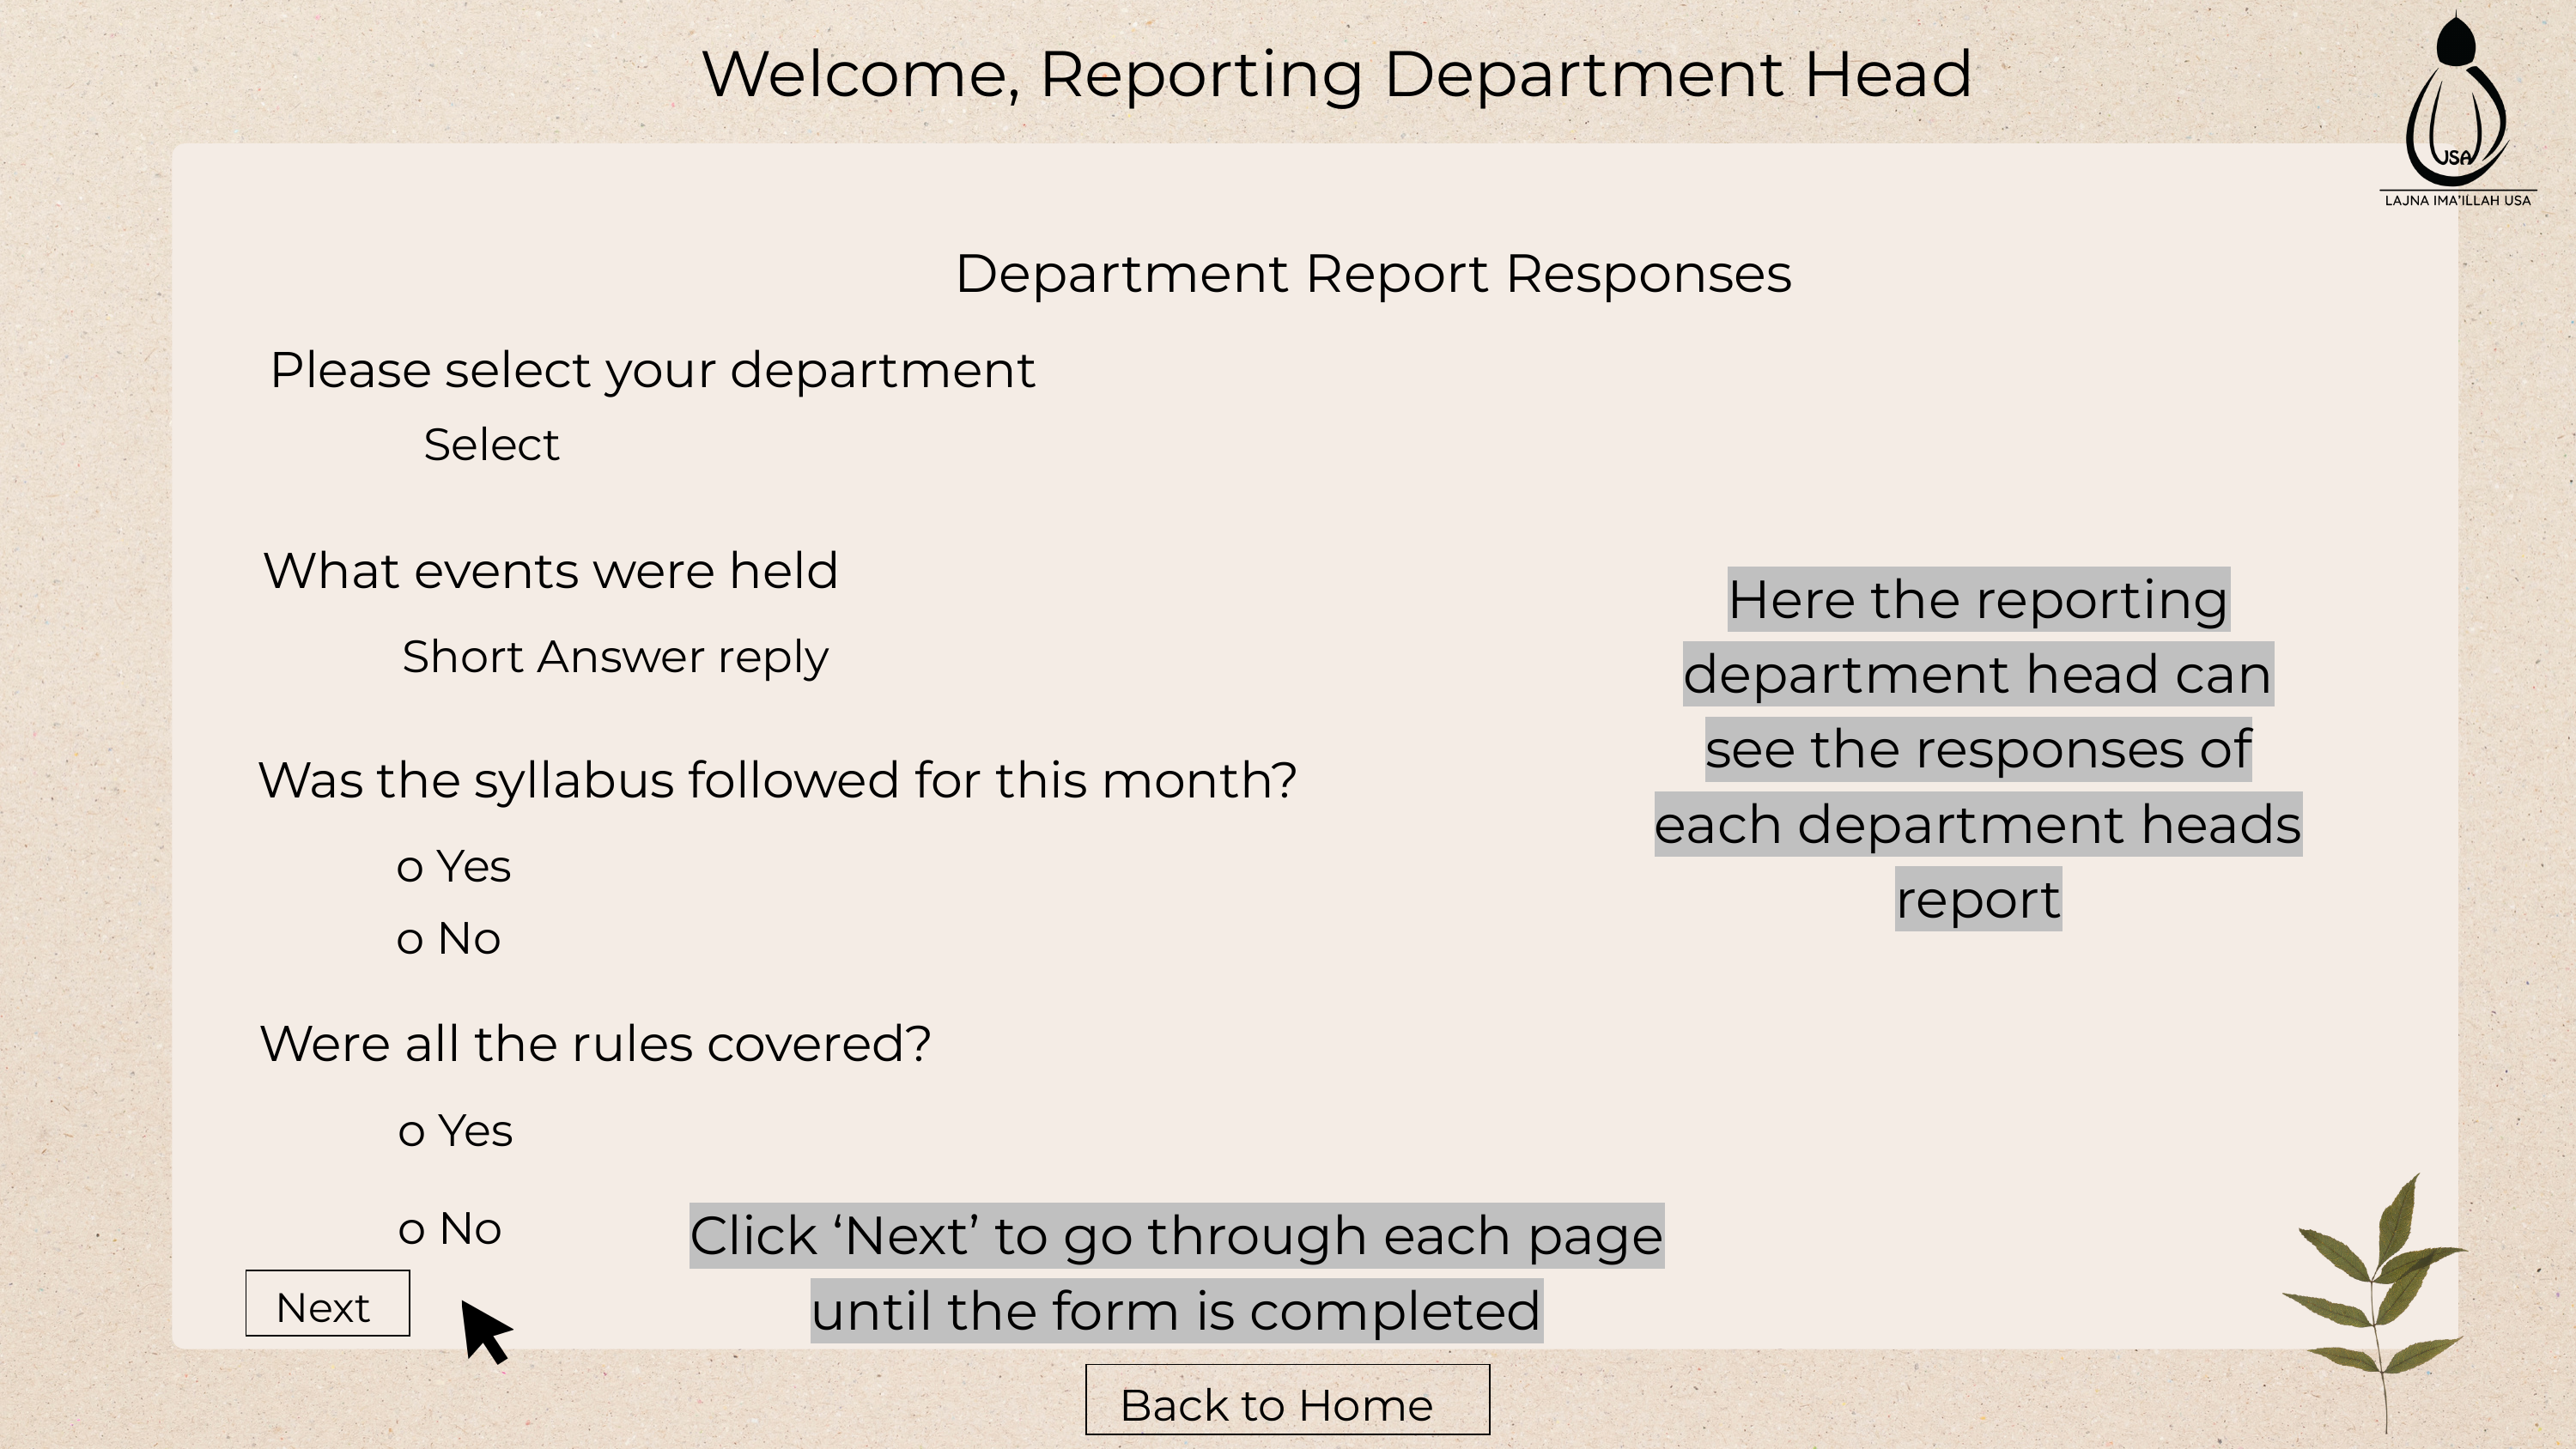

Welcome, Reporting Department Head

Department Report Responses
Please select your department
Select
What events were held
Here the reporting department head can see the responses of each department heads report
Short Answer reply
Was the syllabus followed for this month?
o Yes
o No
Were all the rules covered?
o Yes

o No
Click ‘Next’ to go through each page until the form is completed

Next

Back to Home